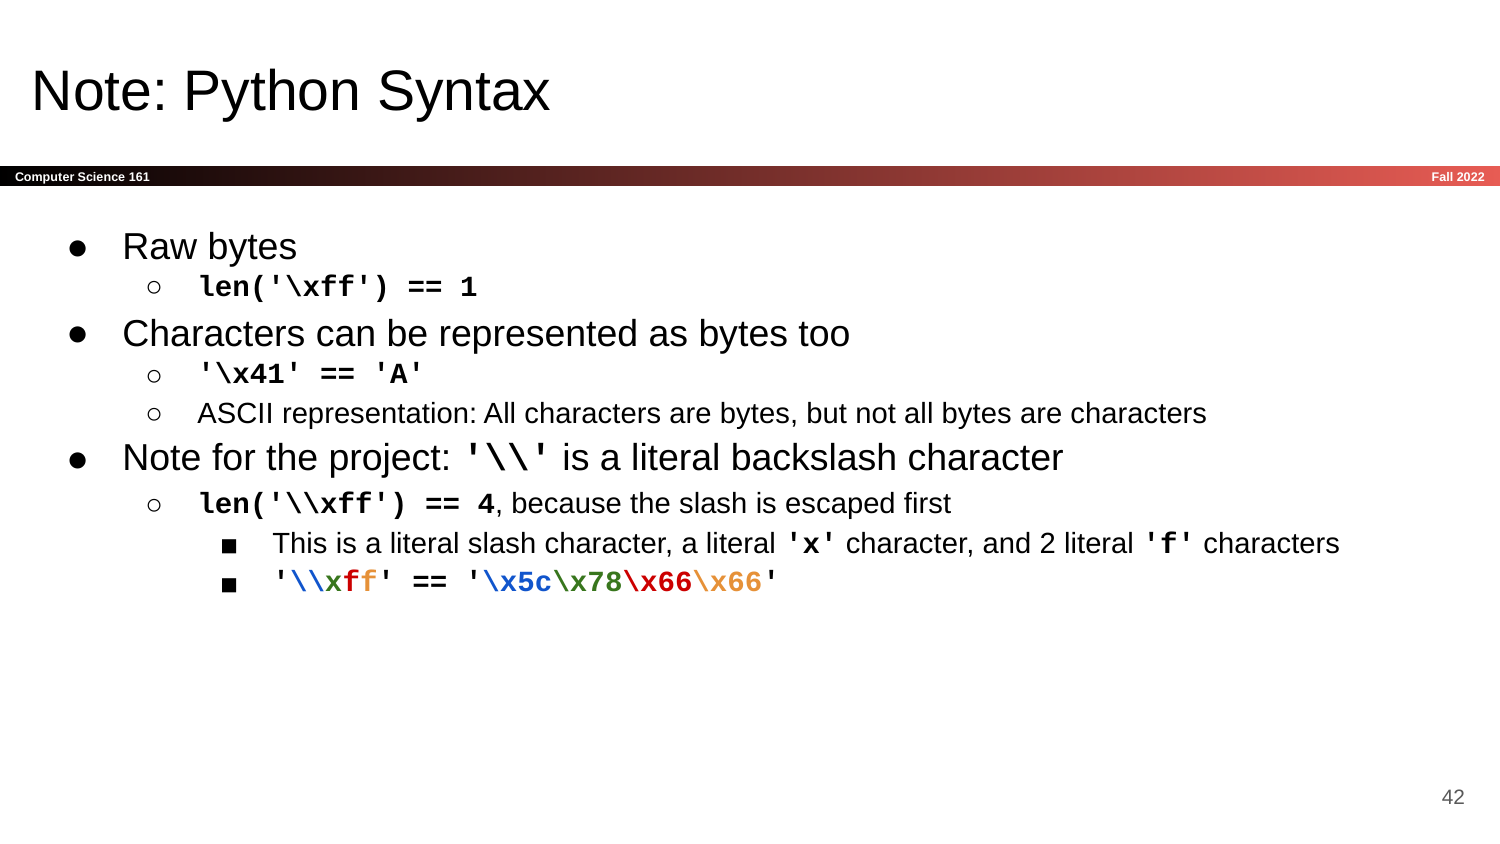

# Note: Python Syntax
Raw bytes
len('\xff') == 1
Characters can be represented as bytes too
'\x41' == 'A'
ASCII representation: All characters are bytes, but not all bytes are characters
Note for the project: '\\' is a literal backslash character
len('\\xff') == 4, because the slash is escaped first
This is a literal slash character, a literal 'x' character, and 2 literal 'f' characters
'\\xff' == '\x5c\x78\x66\x66'
42